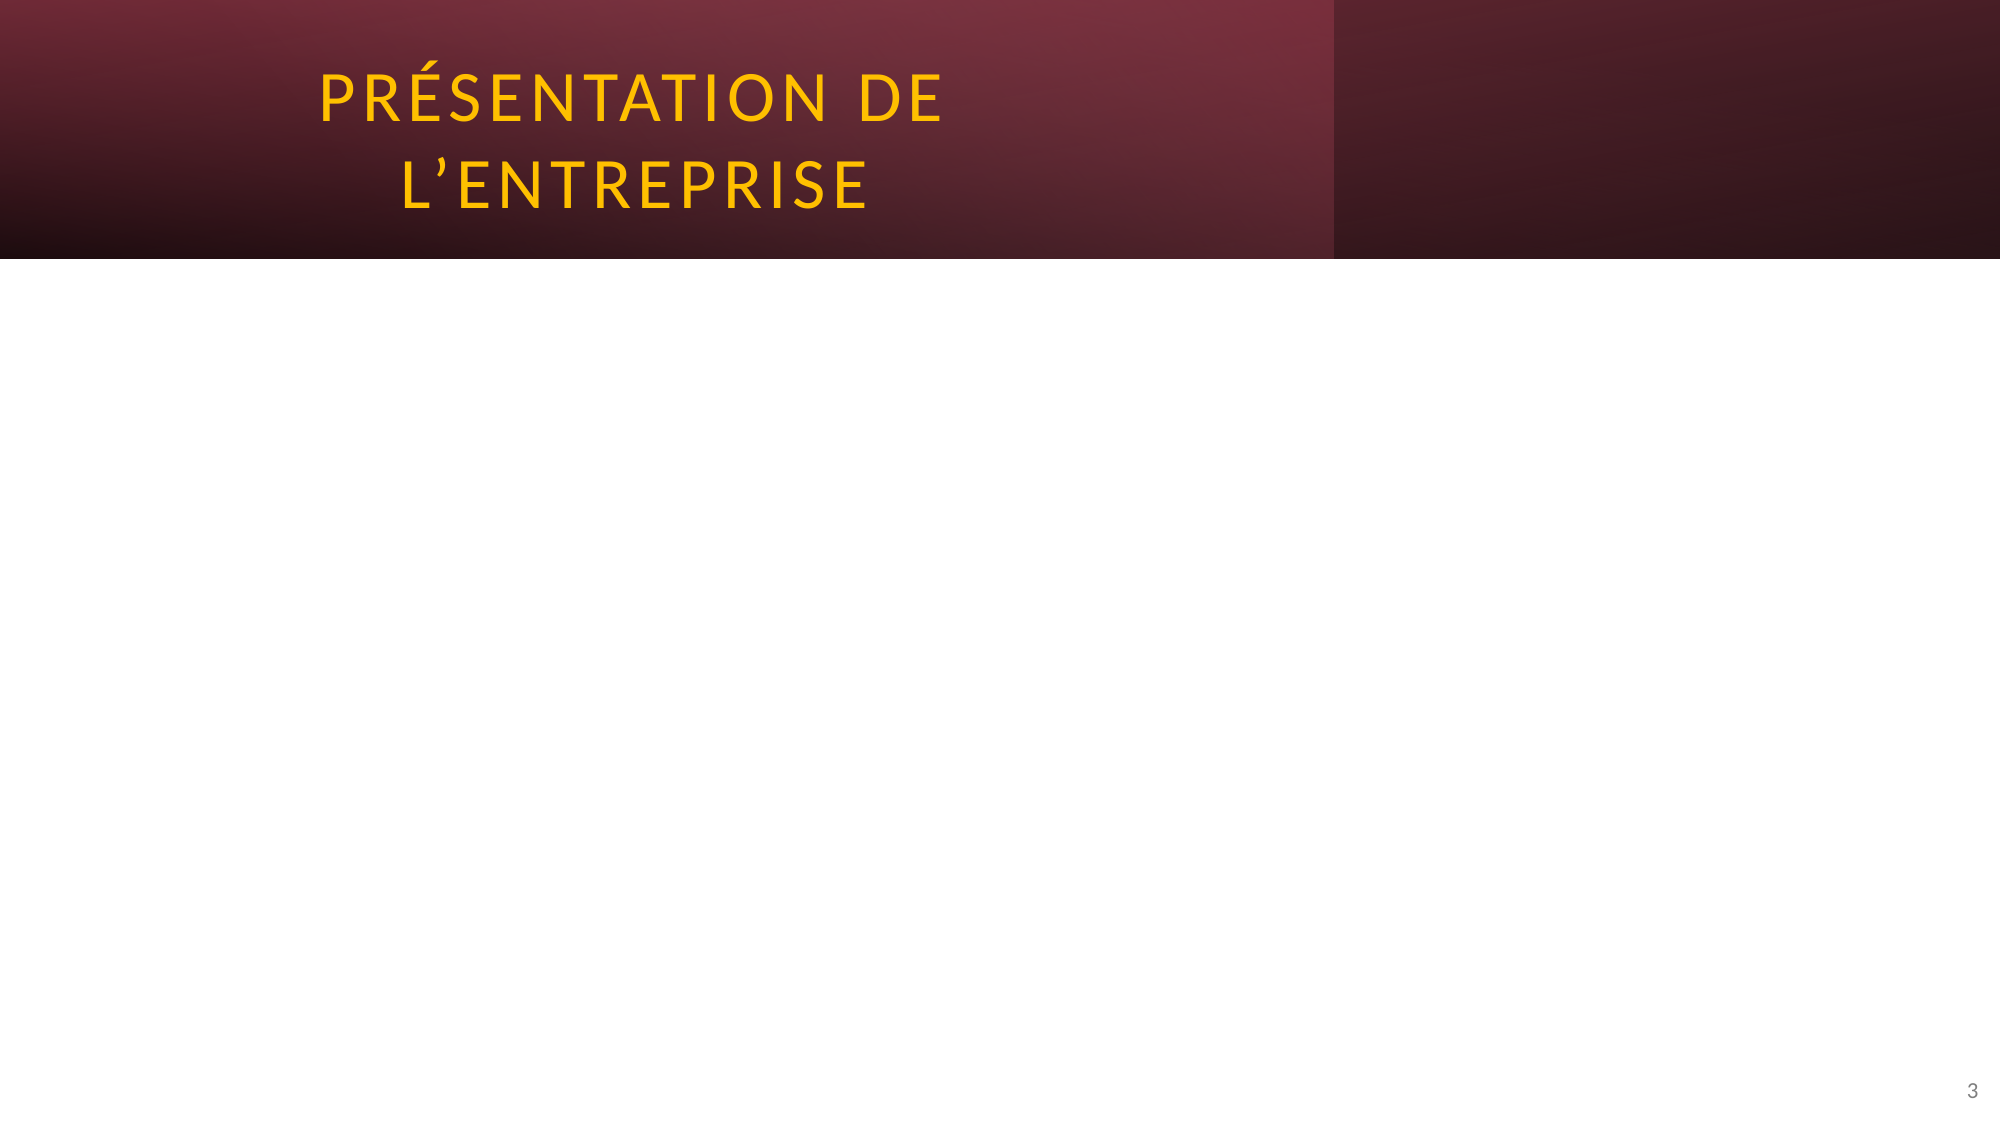

# Présentation de l’entreprise

### Chart

| Category |
|---|
3